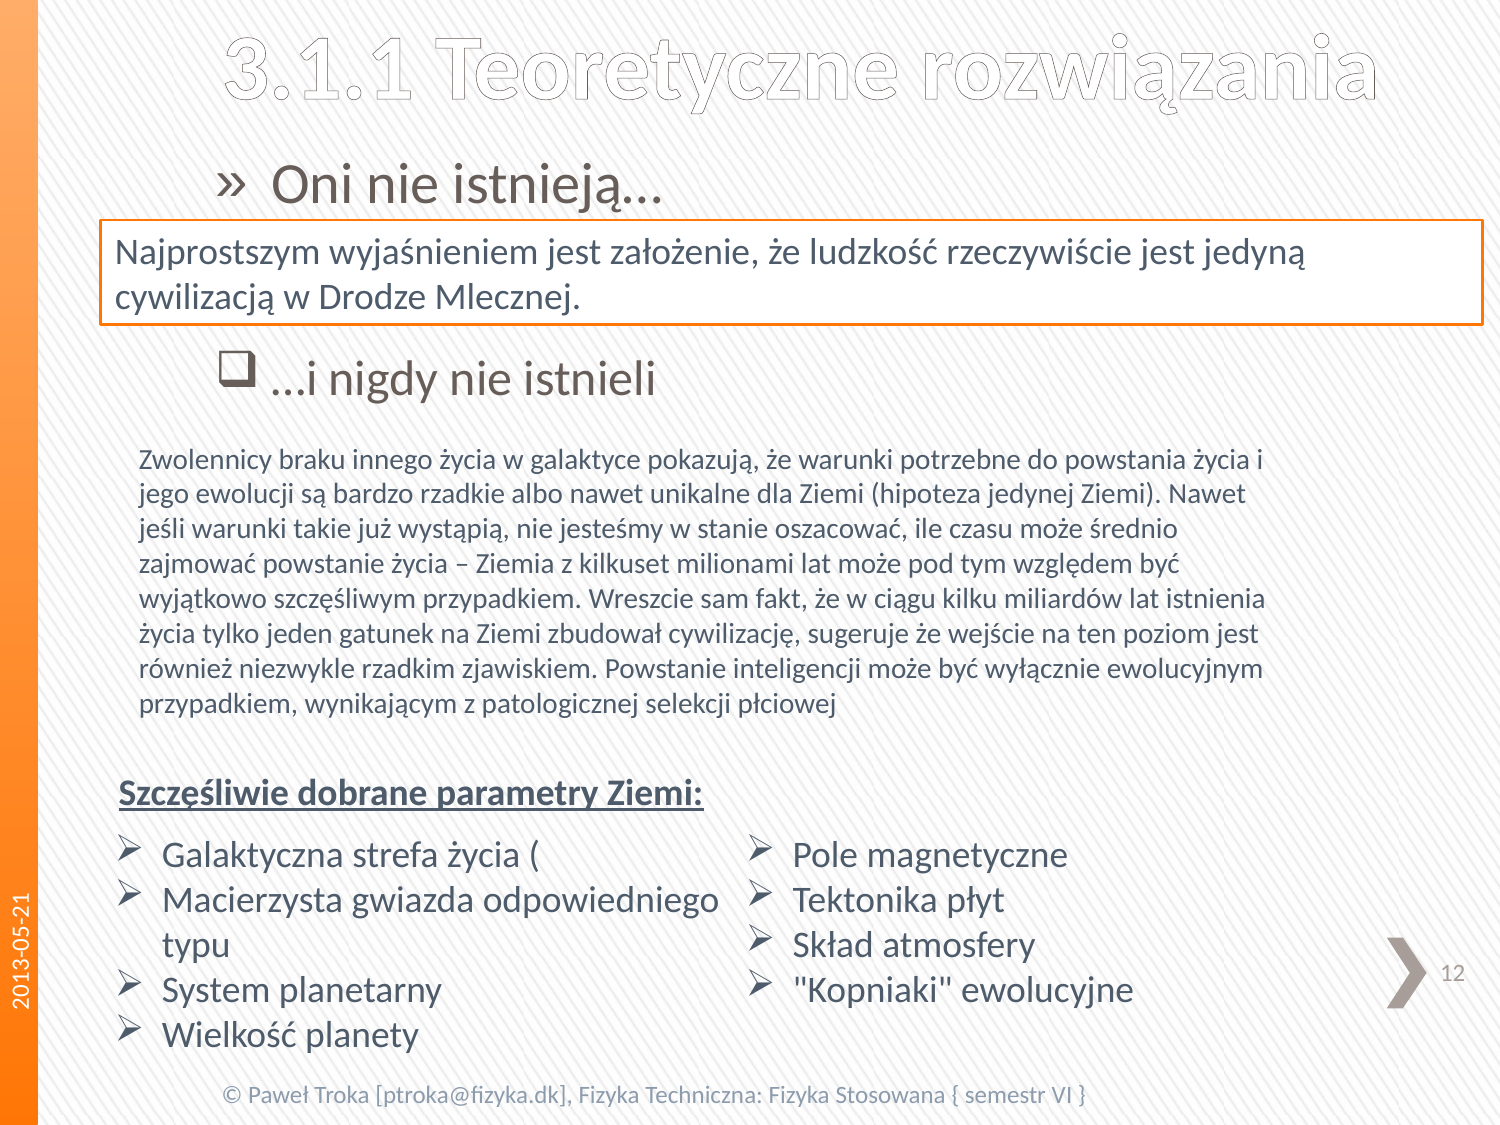

# 3.1.1 Teoretyczne rozwiązania
Oni nie istnieją…
Najprostszym wyjaśnieniem jest założenie, że ludzkość rzeczywiście jest jedyną cywilizacją w Drodze Mlecznej.
…i nigdy nie istnieli
Zwolennicy braku innego życia w galaktyce pokazują, że warunki potrzebne do powstania życia i jego ewolucji są bardzo rzadkie albo nawet unikalne dla Ziemi (hipoteza jedynej Ziemi). Nawet jeśli warunki takie już wystąpią, nie jesteśmy w stanie oszacować, ile czasu może średnio zajmować powstanie życia – Ziemia z kilkuset milionami lat może pod tym względem być wyjątkowo szczęśliwym przypadkiem. Wreszcie sam fakt, że w ciągu kilku miliardów lat istnienia życia tylko jeden gatunek na Ziemi zbudował cywilizację, sugeruje że wejście na ten poziom jest również niezwykle rzadkim zjawiskiem. Powstanie inteligencji może być wyłącznie ewolucyjnym przypadkiem, wynikającym z patologicznej selekcji płciowej
Szczęśliwie dobrane parametry Ziemi:
2013-05-21
Galaktyczna strefa życia (
Macierzysta gwiazda odpowiedniego typu
System planetarny
Wielkość planety

Duży księżyc
Pole magnetyczne
Tektonika płyt
Skład atmosfery
"Kopniaki" ewolucyjne

12
© Paweł Troka [ptroka@fizyka.dk], Fizyka Techniczna: Fizyka Stosowana { semestr VI }